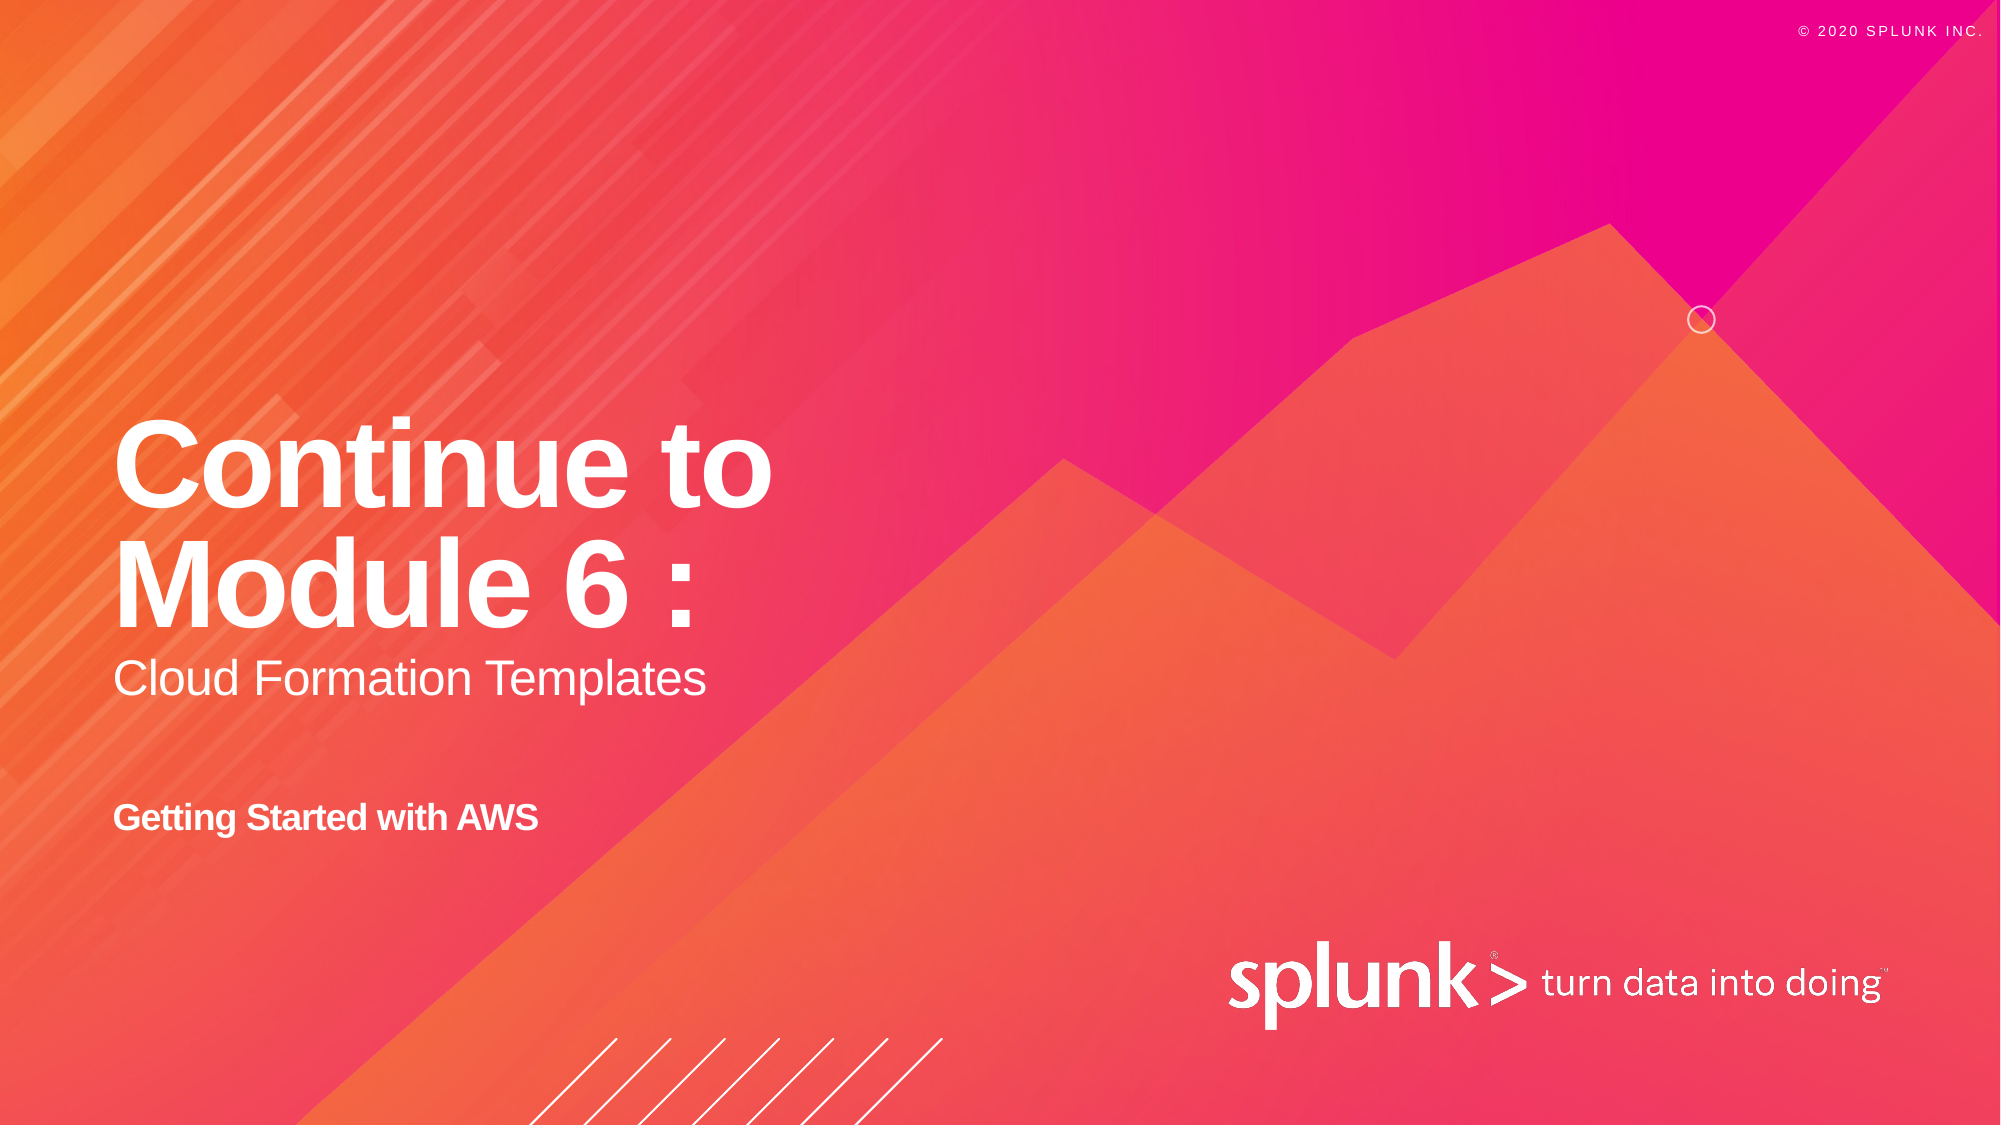

# Continue to Module 6 :
Cloud Formation Templates
Getting Started with AWS